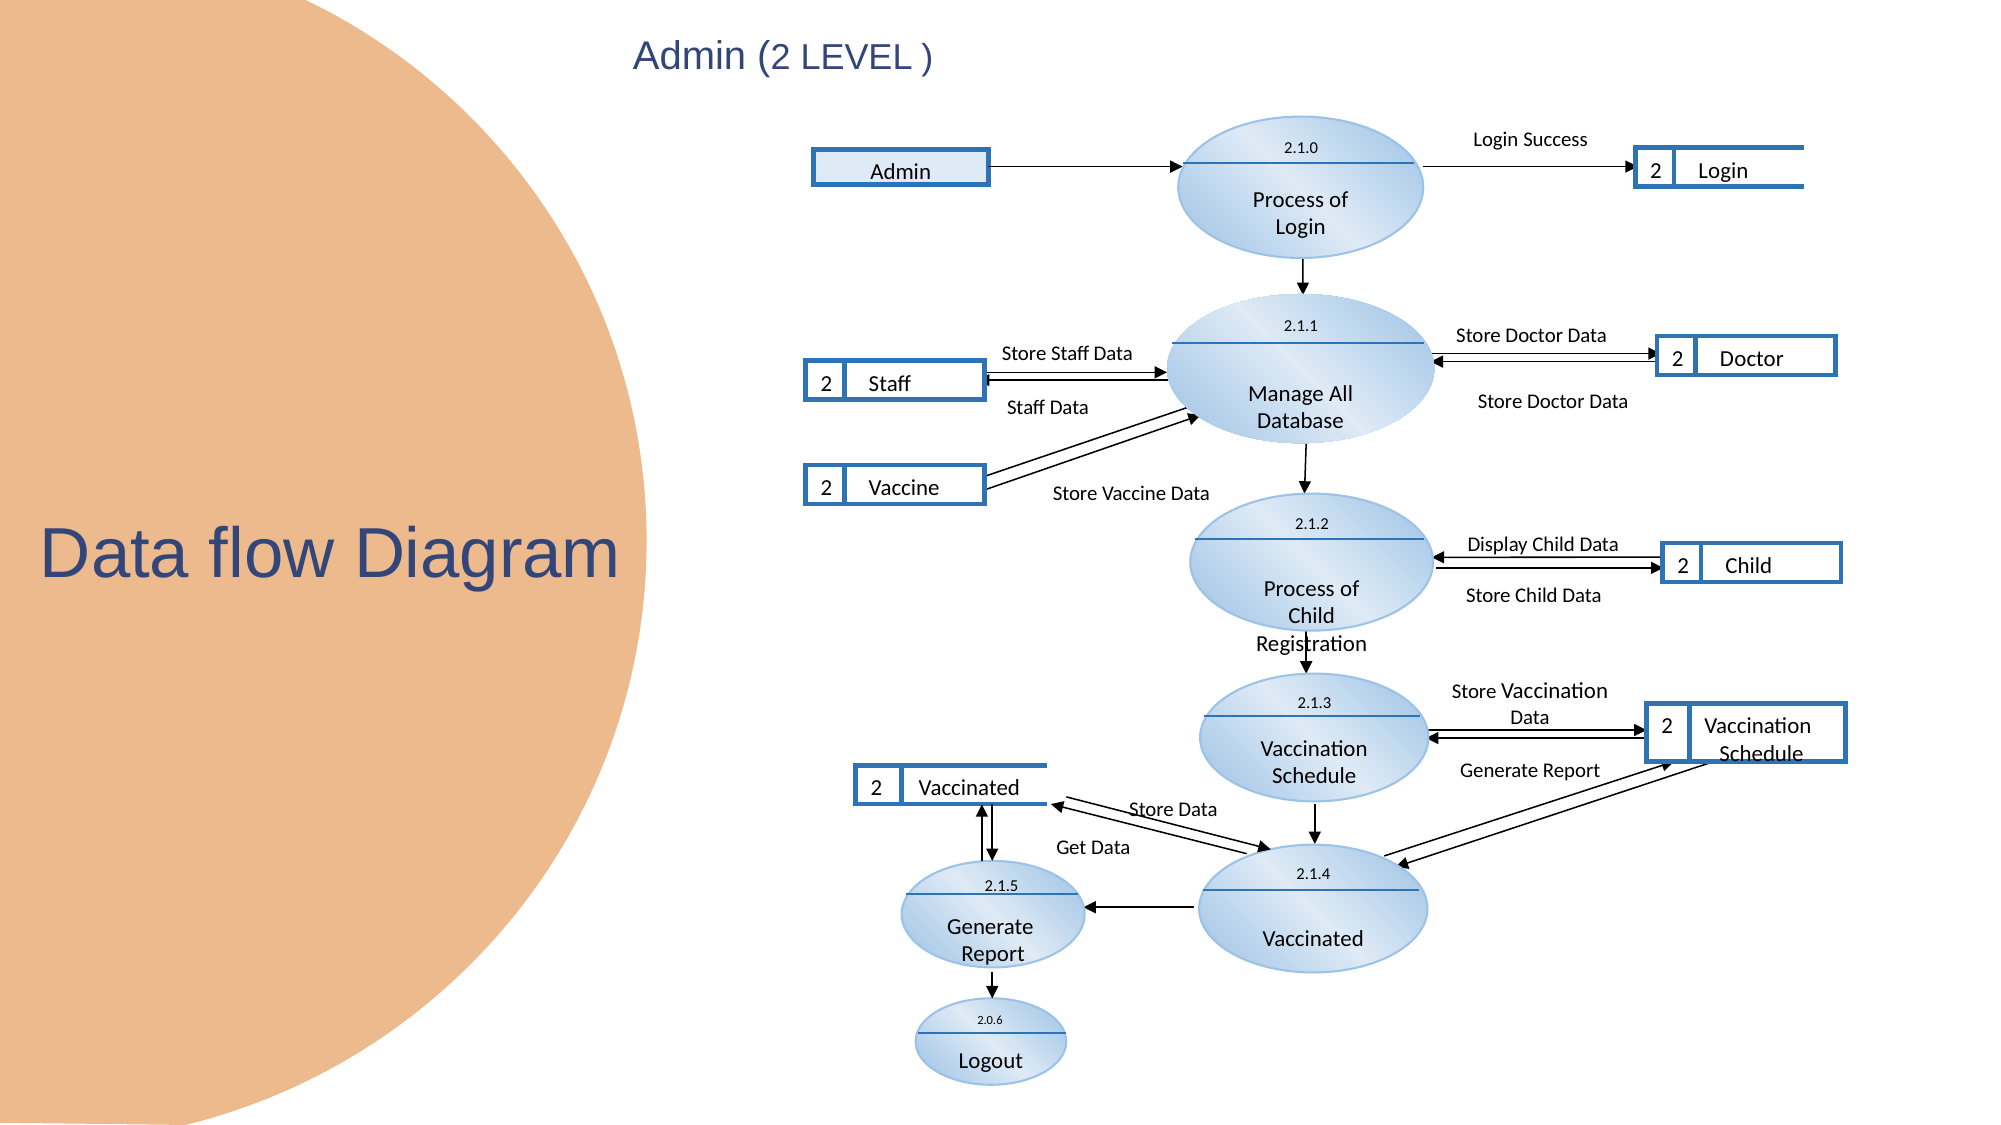

# Admin (2 LEVEL )

Process of
Login
Login Success

2       Login
Admin

Manage All Database
Store Doctor Data
Store Staff Data
2       Doctor
2       Staff
Store Doctor Data
2       Vaccine
Store Vaccine Data

Process of Child Registration

2       Vaccinated
Store Data
Get Data

Vaccinated

Generate  Report
2.1.5

Logout
2.0.6
Display Child Data
2       Child
Store Child Data
Store Vaccination Data

Vaccination Schedule
2      Vaccination
           Schedule

Generate Report
2.1.0
2.1.1
2.1.2
2.1.3
2.1.4
Staff Data
Data flow Diagram